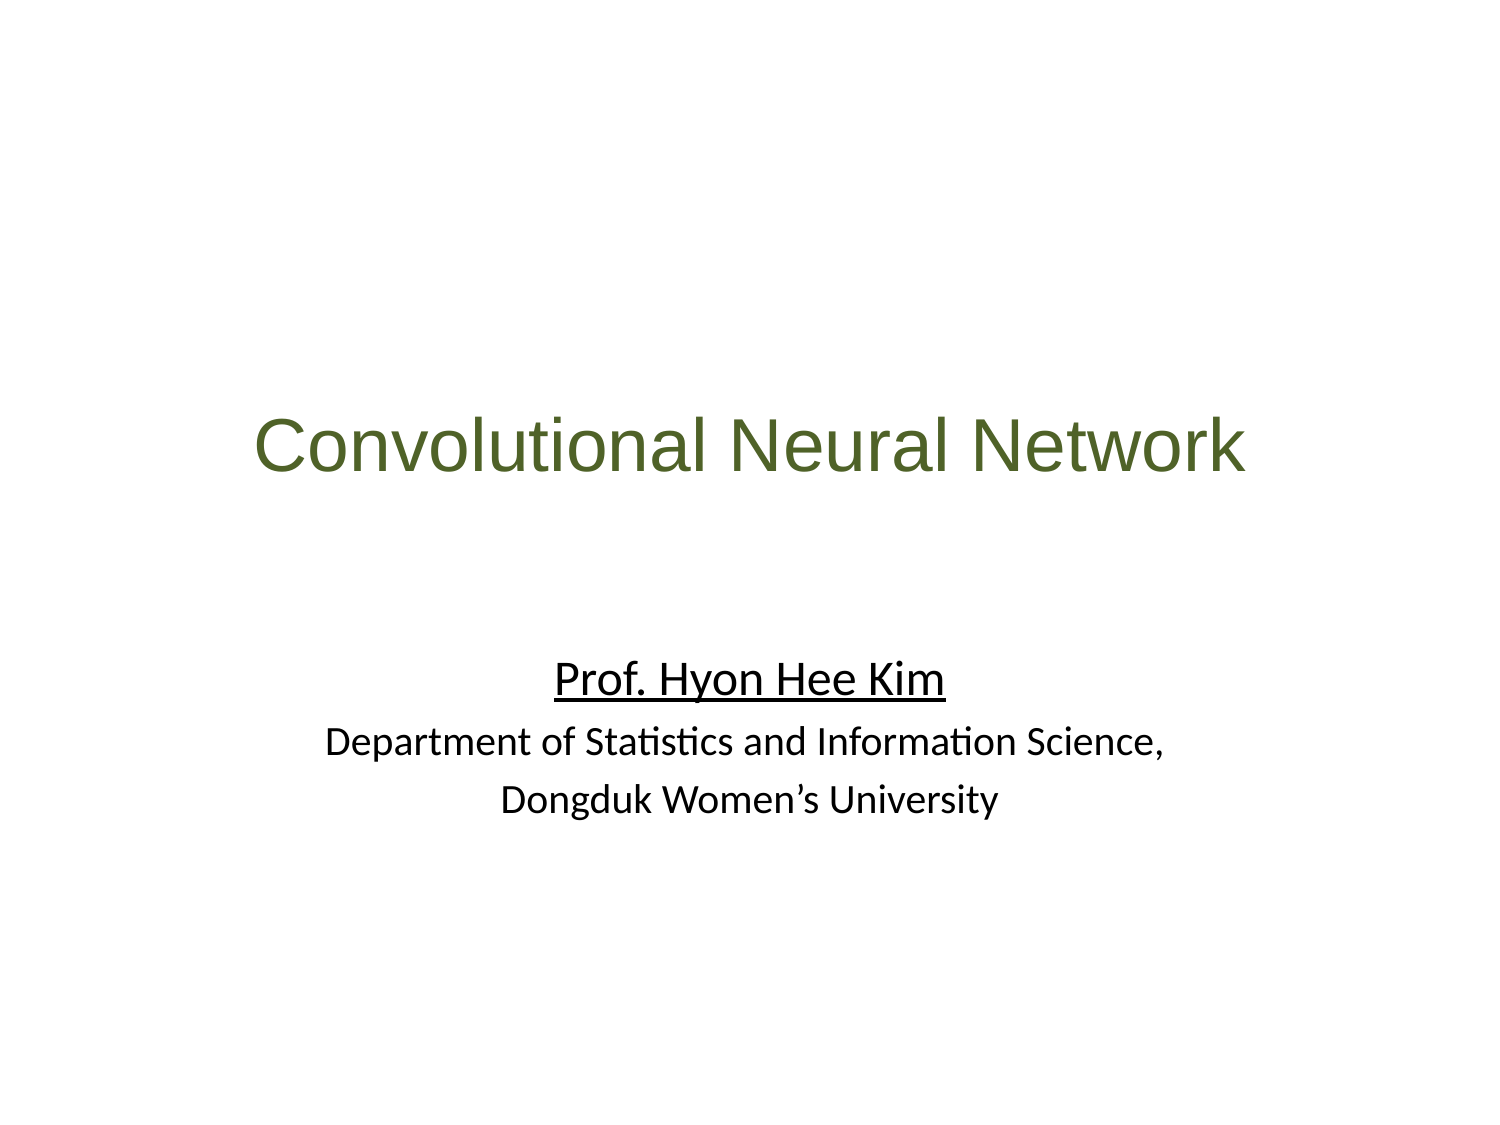

# Convolutional Neural Network
Prof. Hyon Hee Kim
Department of Statistics and Information Science,
Dongduk Women’s University